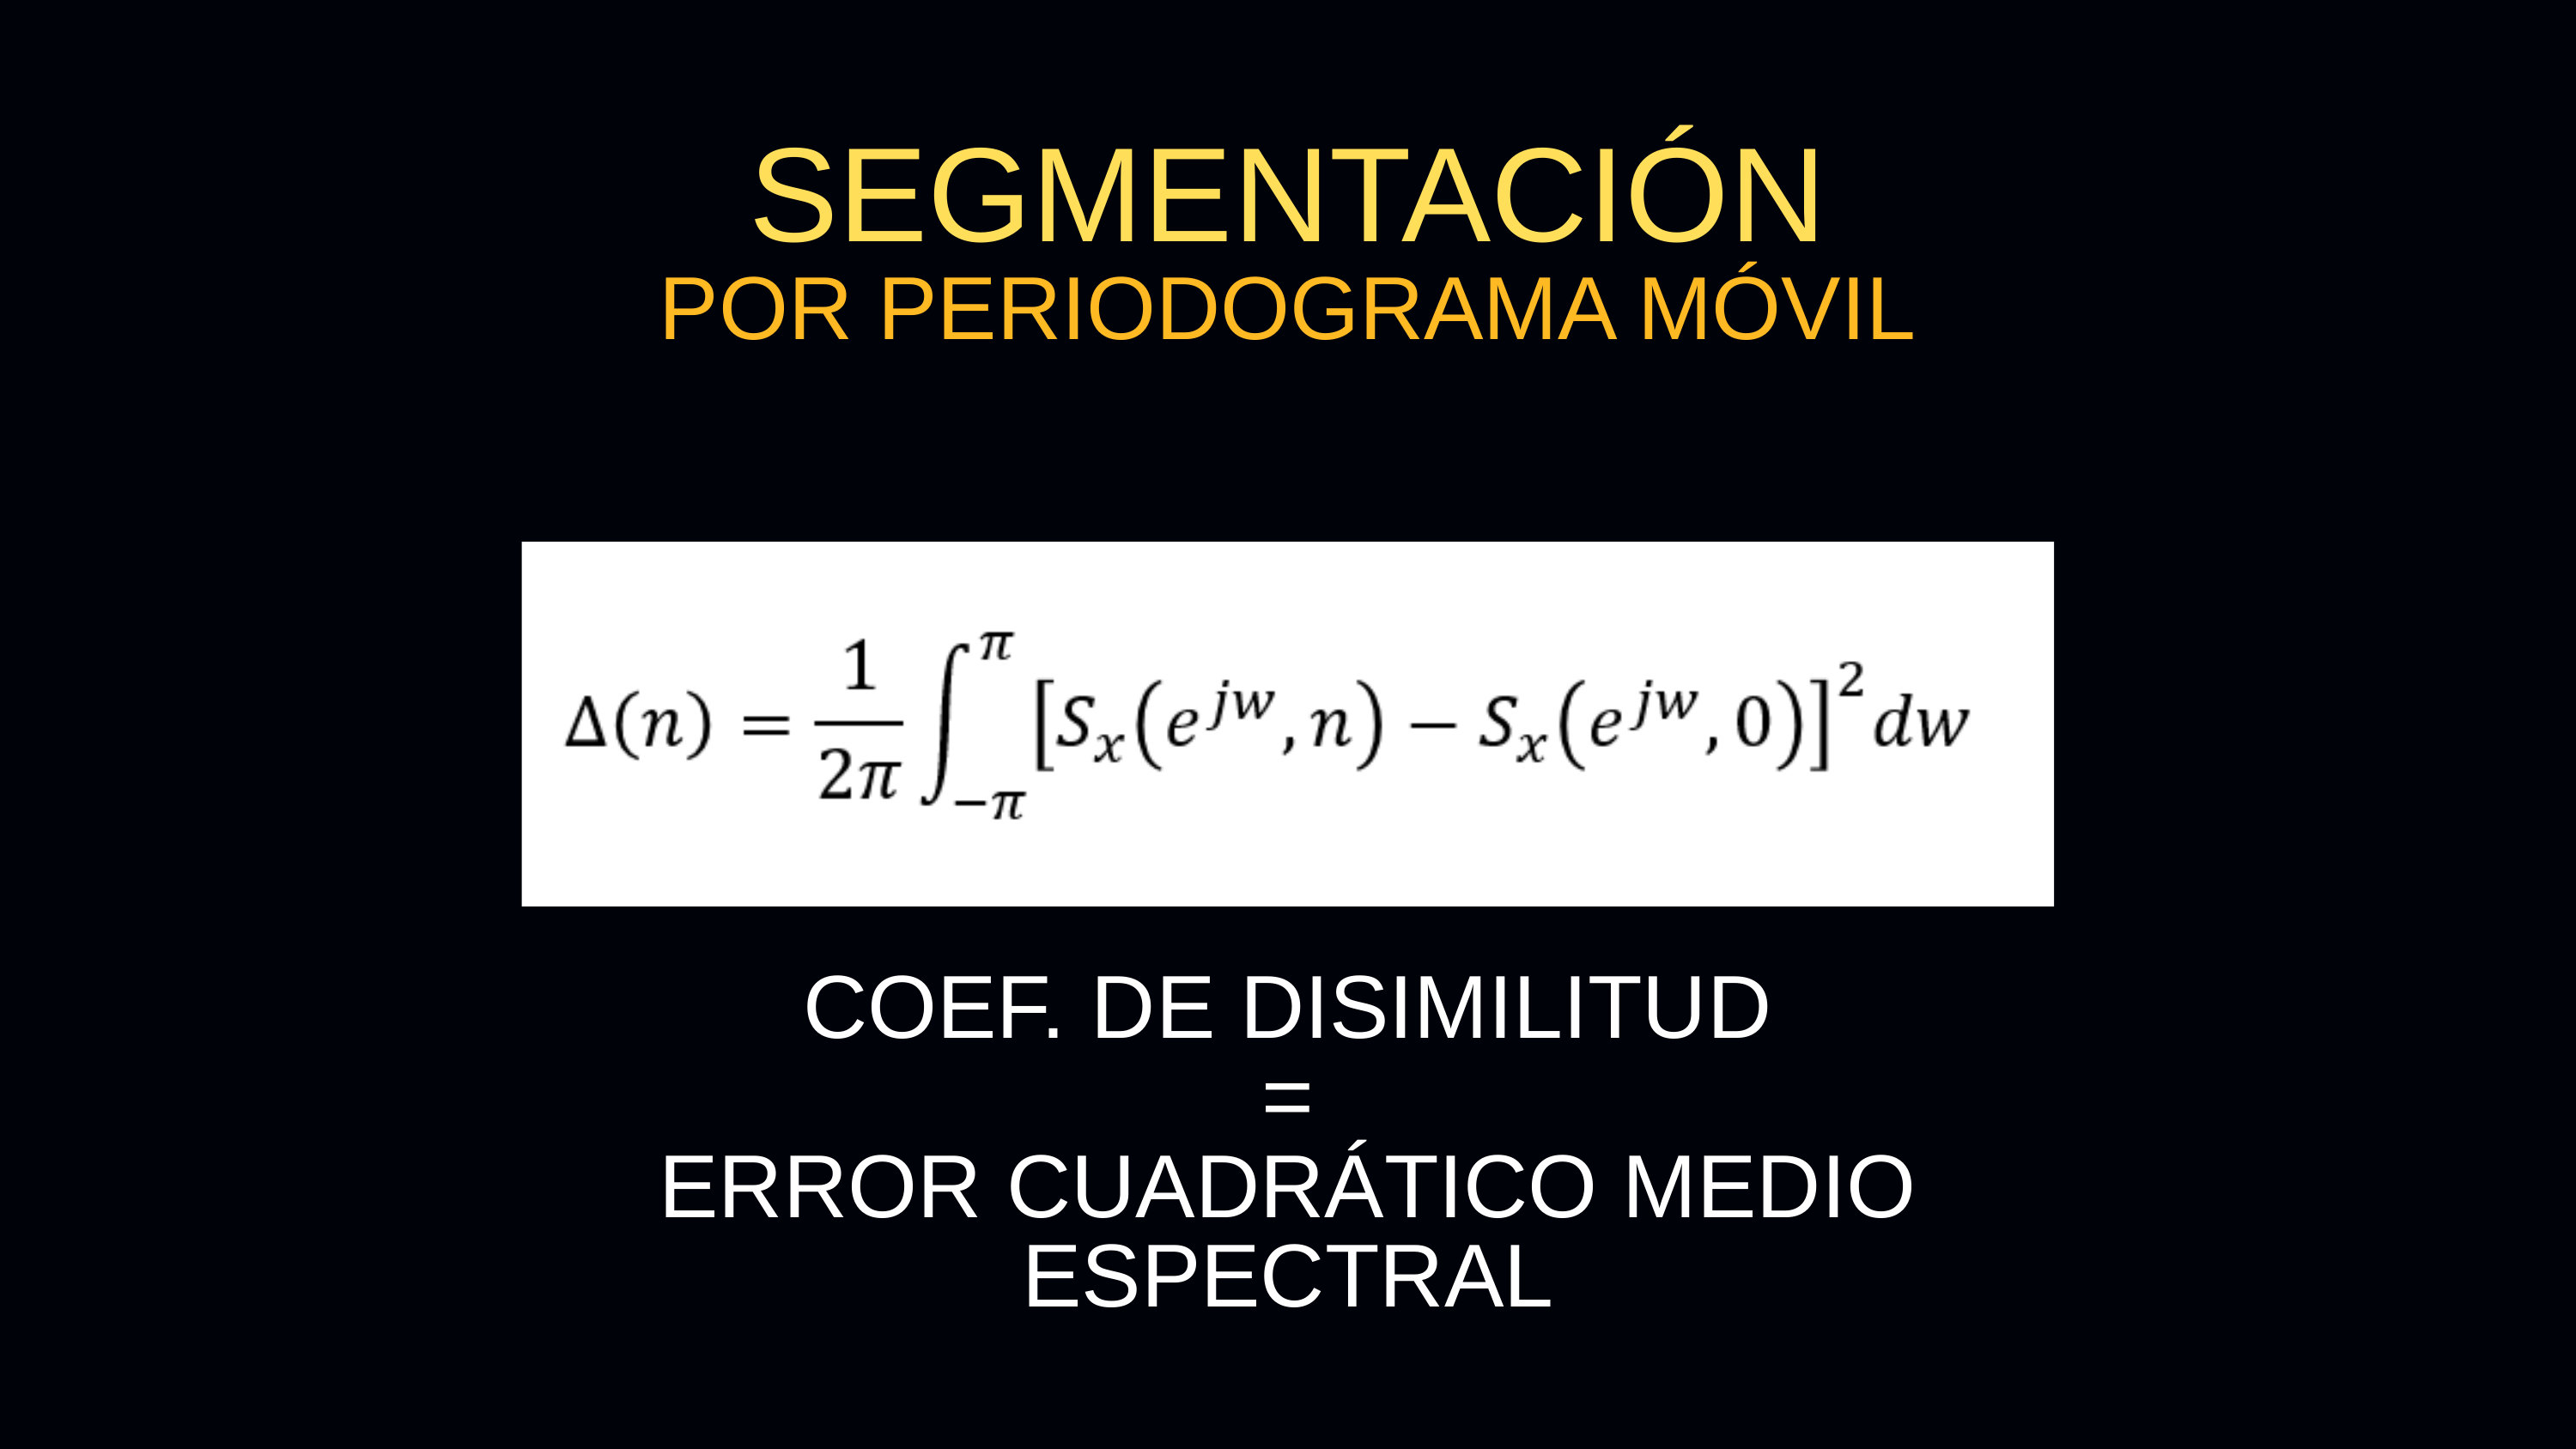

SEGMENTACIÓN
POR PERIODOGRAMA MÓVIL

COEF. DE DISIMILITUD
=
ERROR CUADRÁTICO MEDIO ESPECTRAL